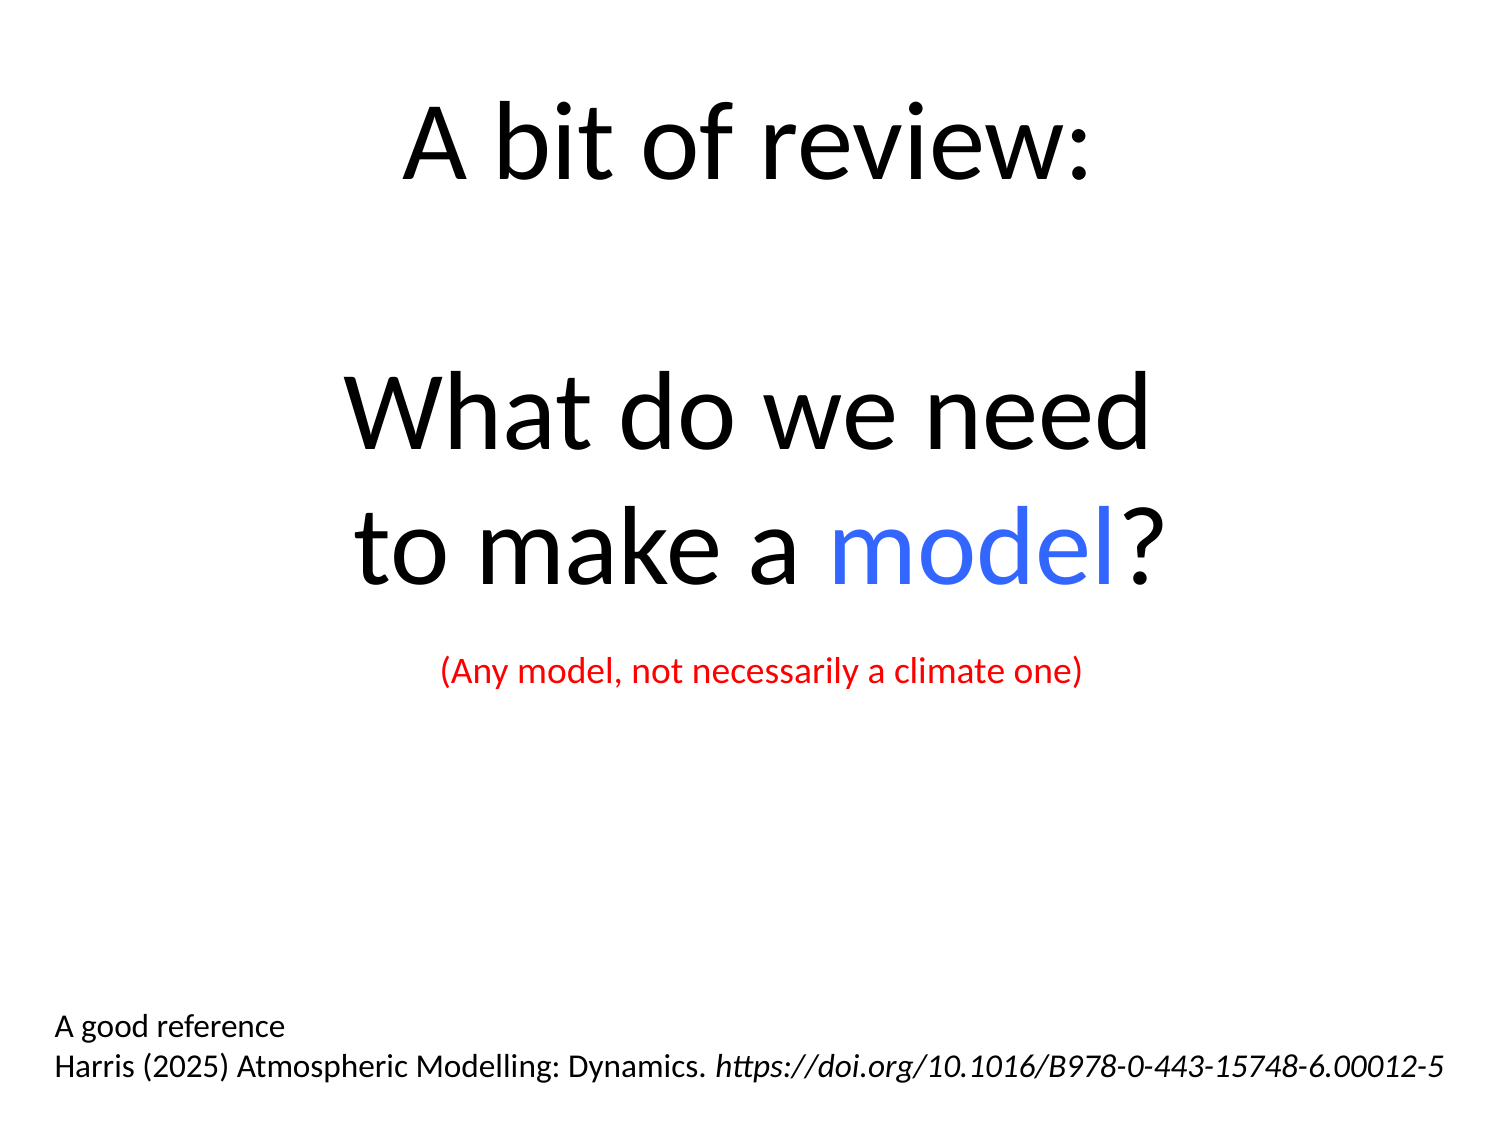

# A bit of review: What do we need to make a model?
(Any model, not necessarily a climate one)
A good reference
Harris (2025) Atmospheric Modelling: Dynamics. https://doi.org/10.1016/B978-0-443-15748-6.00012-5